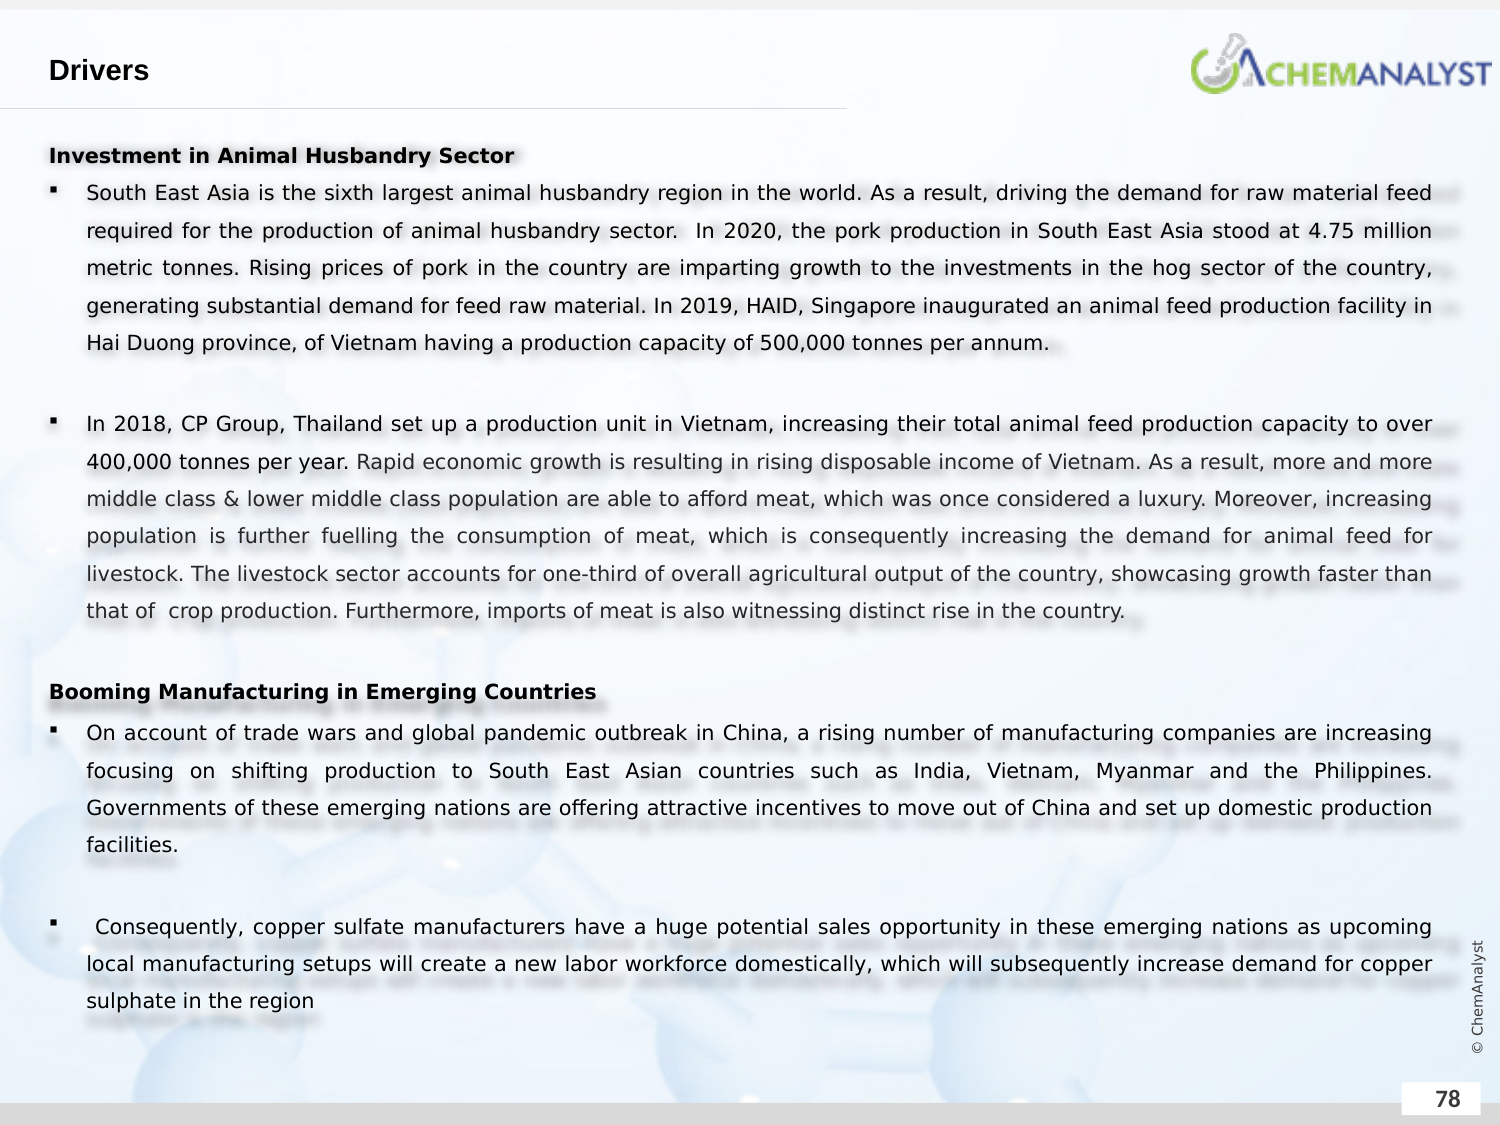

Drivers
Investment in Animal Husbandry Sector
South East Asia is the sixth largest animal husbandry region in the world. As a result, driving the demand for raw material feed required for the production of animal husbandry sector.  In 2020, the pork production in South East Asia stood at 4.75 million metric tonnes. Rising prices of pork in the country are imparting growth to the investments in the hog sector of the country, generating substantial demand for feed raw material. In 2019, HAID, Singapore inaugurated an animal feed production facility in Hai Duong province, of Vietnam having a production capacity of 500,000 tonnes per annum.

In 2018, CP Group, Thailand set up a production unit in Vietnam, increasing their total animal feed production capacity to over 400,000 tonnes per year. Rapid economic growth is resulting in rising disposable income of Vietnam. As a result, more and more middle class & lower middle class population are able to afford meat, which was once considered a luxury. Moreover, increasing population is further fuelling the consumption of meat, which is consequently increasing the demand for animal feed for livestock. The livestock sector accounts for one-third of overall agricultural output of the country, showcasing growth faster than that of  crop production. Furthermore, imports of meat is also witnessing distinct rise in the country.

Booming Manufacturing in Emerging Countries
On account of trade wars and global pandemic outbreak in China, a rising number of manufacturing companies are increasing focusing on shifting production to South East Asian countries such as India, Vietnam, Myanmar and the Philippines. Governments of these emerging nations are offering attractive incentives to move out of China and set up domestic production facilities.

 Consequently, copper sulfate manufacturers have a huge potential sales opportunity in these emerging nations as upcoming local manufacturing setups will create a new labor workforce domestically, which will subsequently increase demand for copper sulphate in the region